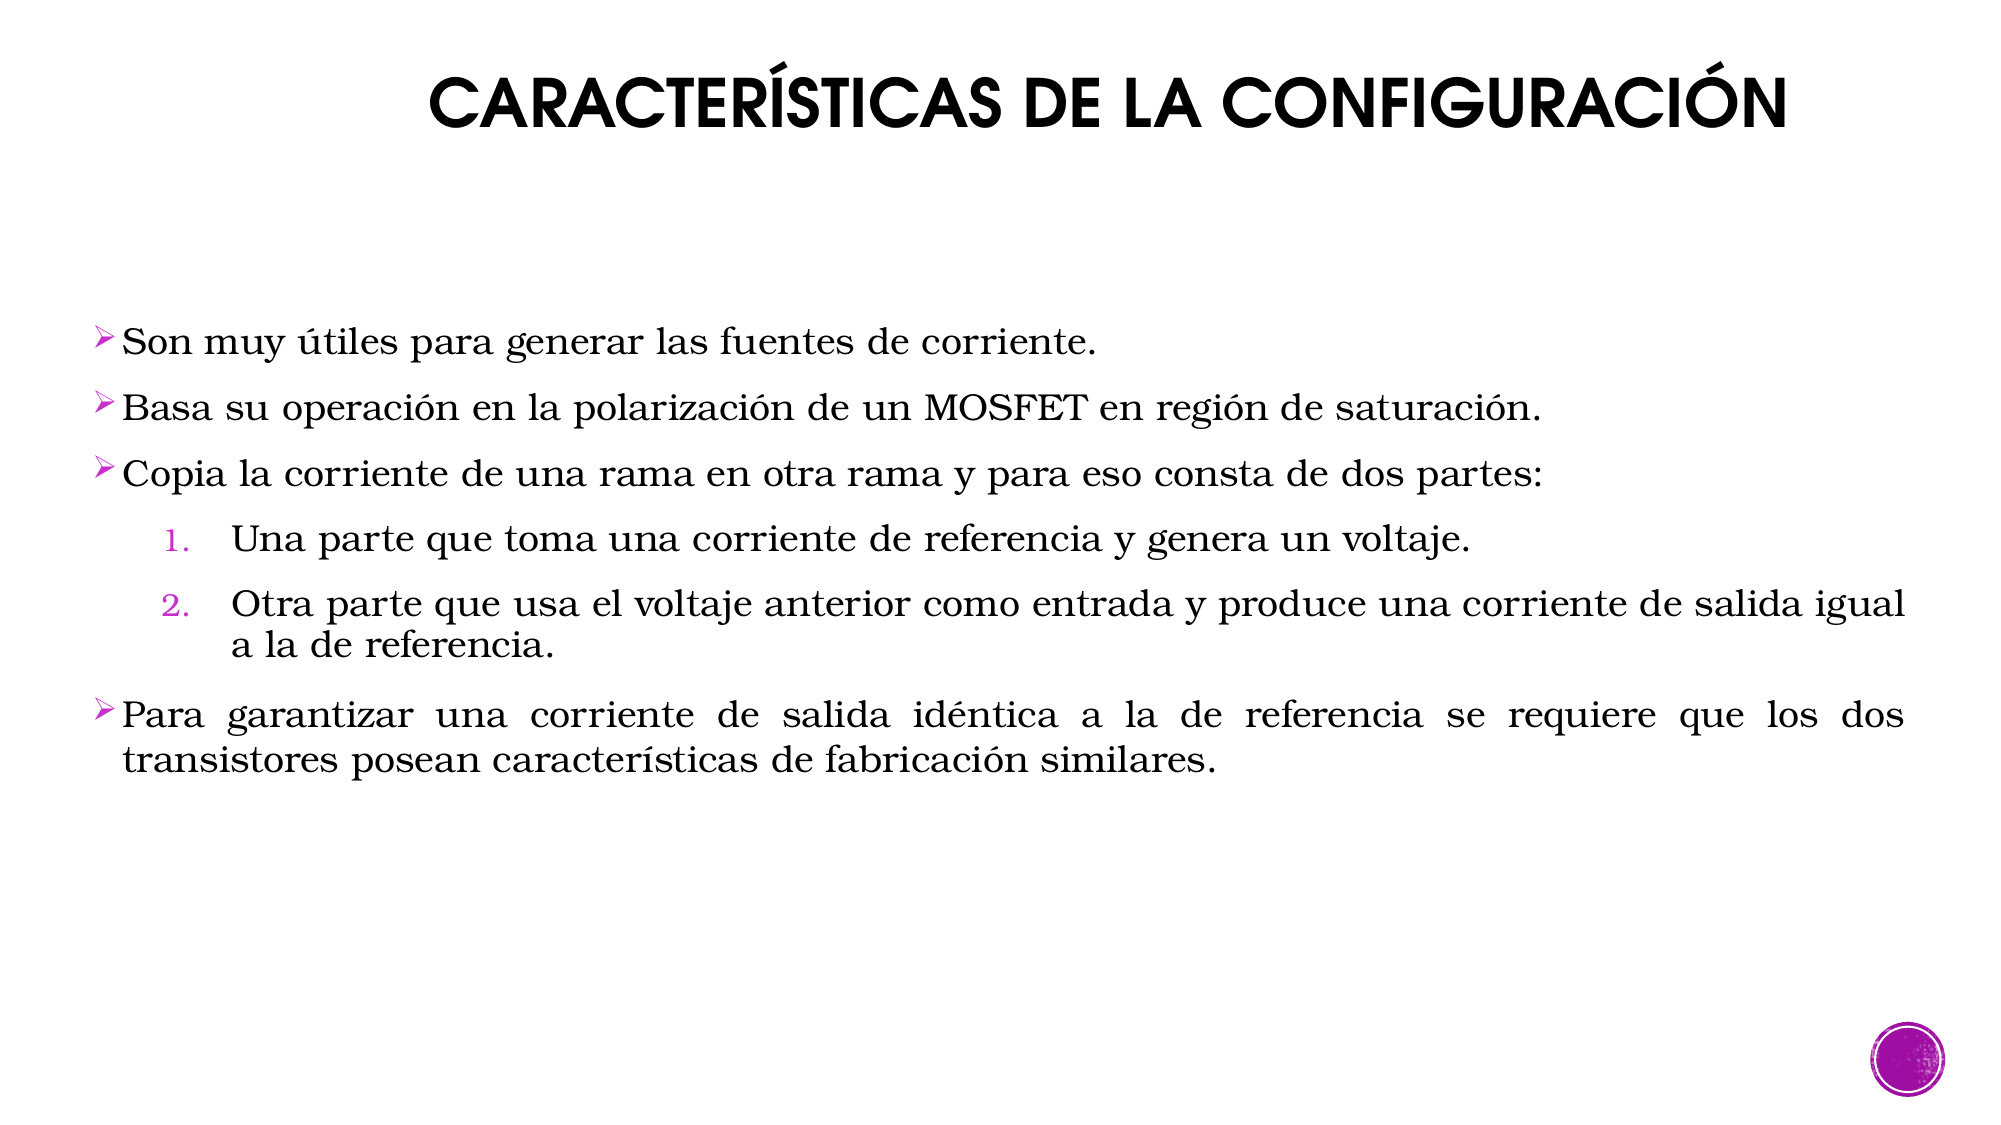

# CARACTERÍSTICAS DE LA CONFIGURACIÓN
Son muy útiles para generar las fuentes de corriente.
Basa su operación en la polarización de un MOSFET en región de saturación.
Copia la corriente de una rama en otra rama y para eso consta de dos partes:
Una parte que toma una corriente de referencia y genera un voltaje.
Otra parte que usa el voltaje anterior como entrada y produce una corriente de salida igual a la de referencia.
Para garantizar una corriente de salida idéntica a la de referencia se requiere que los dos transistores posean características de fabricación similares.